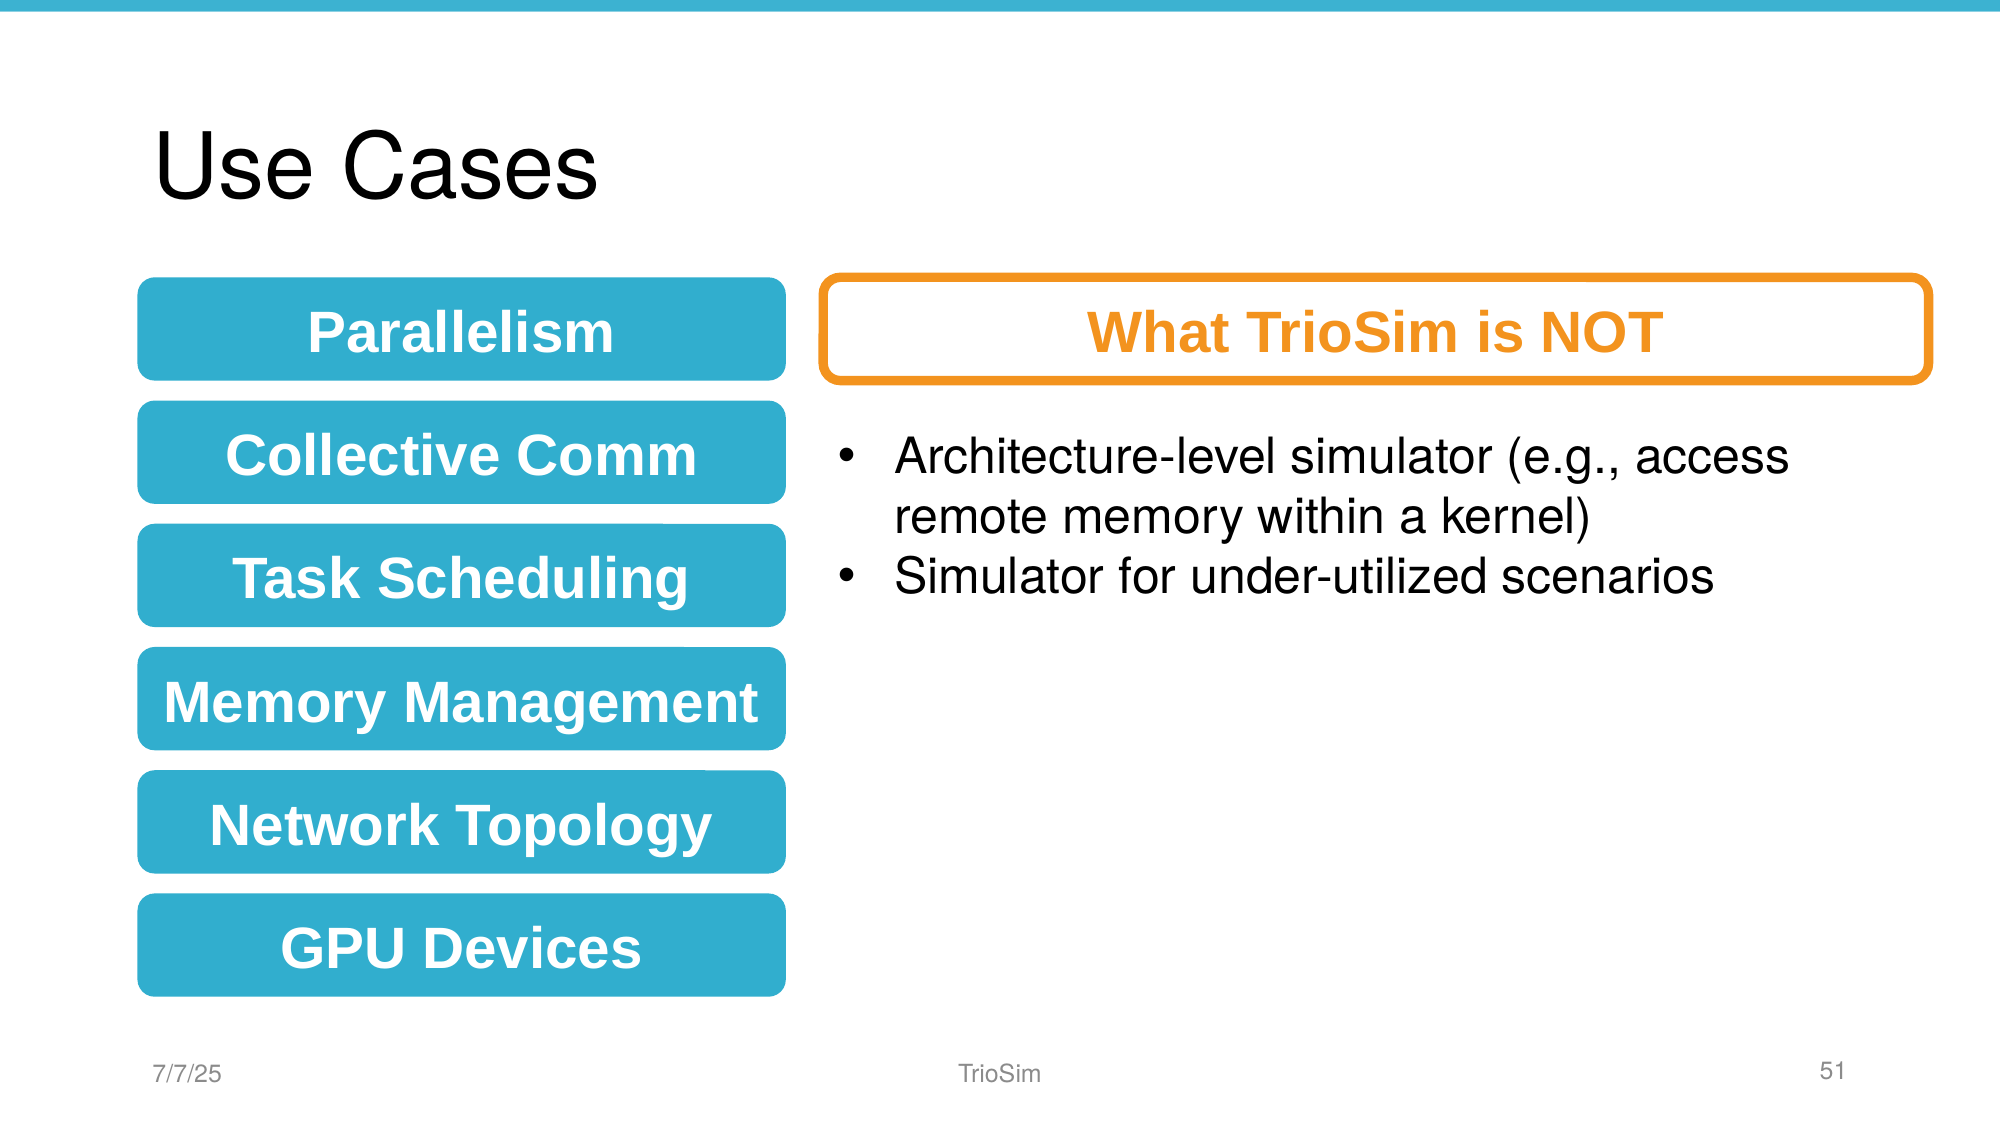

# Use Cases
Parallelism
What TrioSim is NOT
Collective Comm
Architecture-level simulator (e.g., access remote memory within a kernel)
Simulator for under-utilized scenarios
Task Scheduling
Memory Management
Network Topology
GPU Devices
7/7/25
TrioSim
51